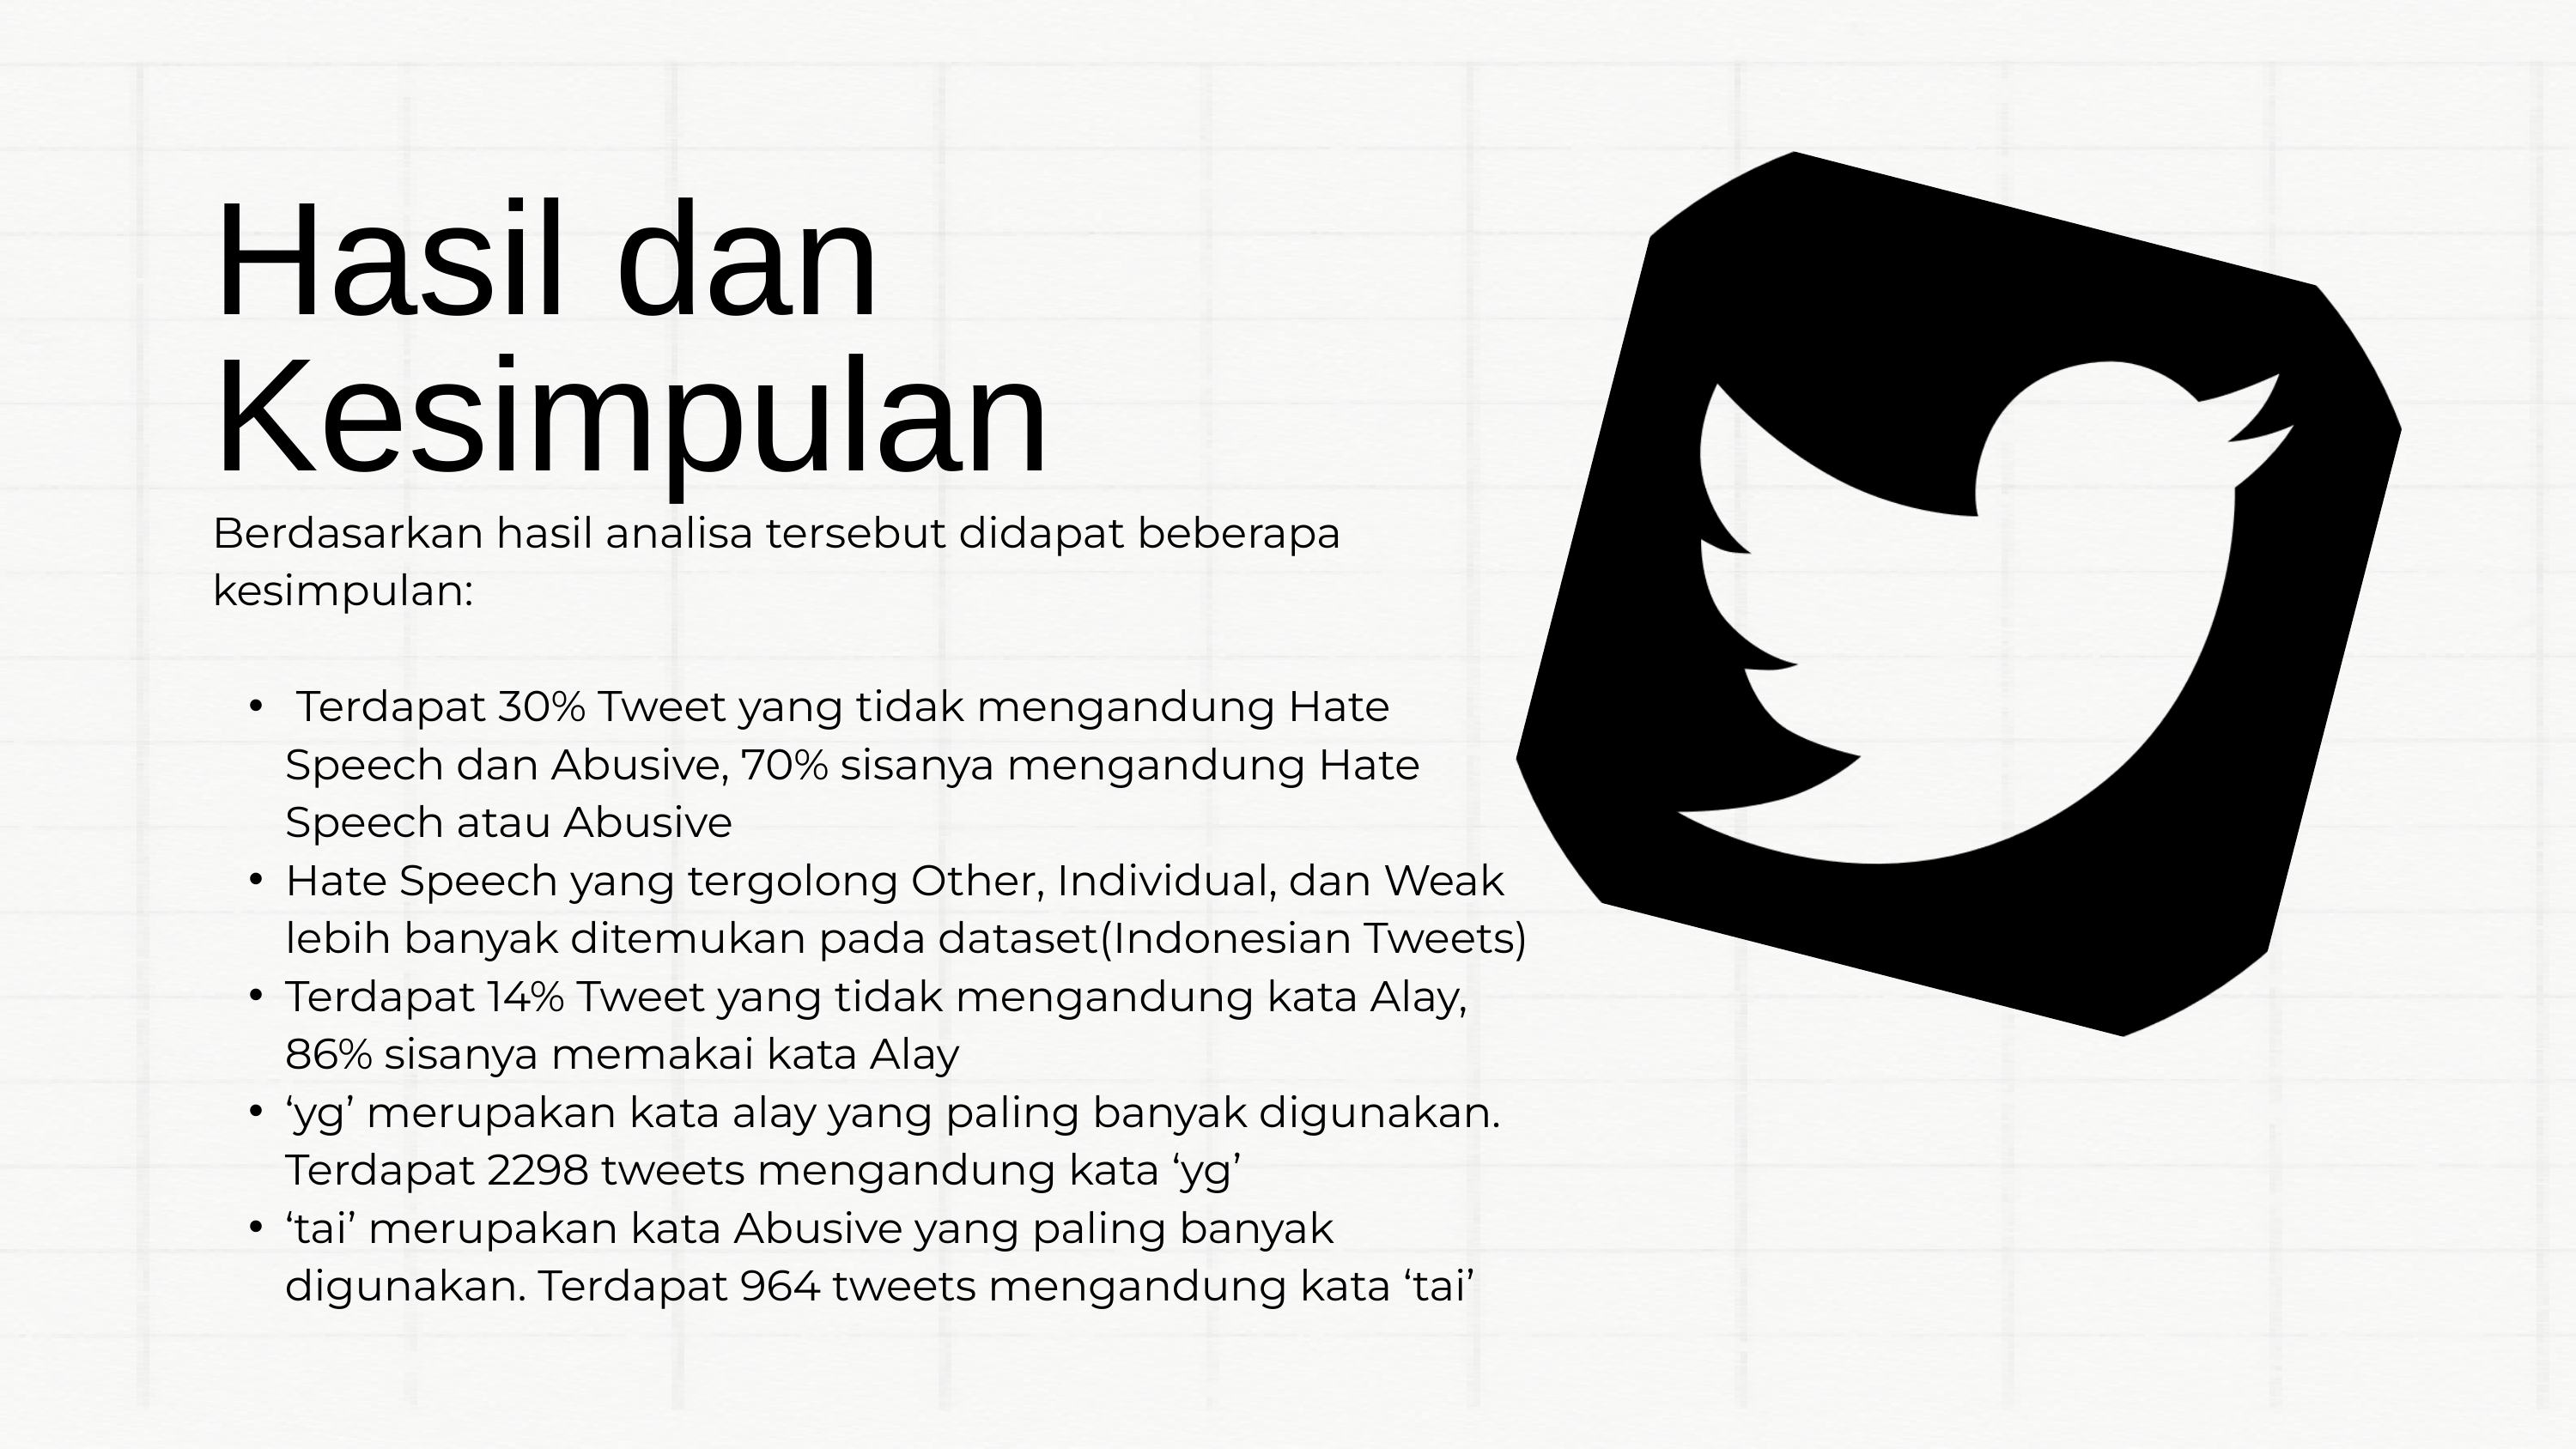

Hasil dan Kesimpulan

Berdasarkan hasil analisa tersebut didapat beberapa kesimpulan:

 Terdapat 30% Tweet yang tidak mengandung Hate Speech dan Abusive, 70% sisanya mengandung Hate Speech atau Abusive
Hate Speech yang tergolong Other, Individual, dan Weak lebih banyak ditemukan pada dataset(Indonesian Tweets)
Terdapat 14% Tweet yang tidak mengandung kata Alay, 86% sisanya memakai kata Alay
‘yg’ merupakan kata alay yang paling banyak digunakan. Terdapat 2298 tweets mengandung kata ‘yg’
‘tai’ merupakan kata Abusive yang paling banyak digunakan. Terdapat 964 tweets mengandung kata ‘tai’